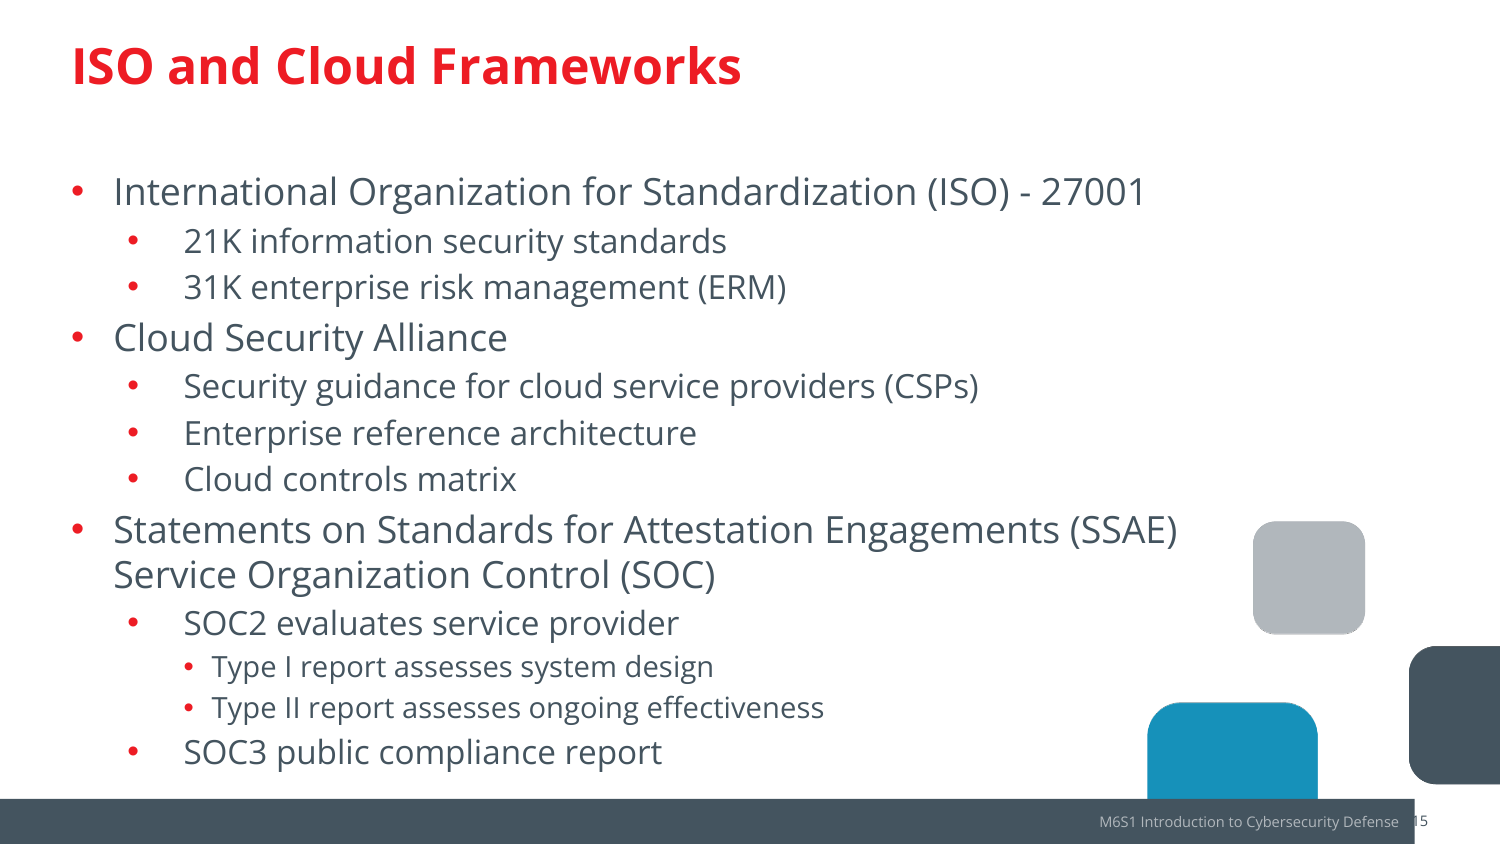

# ISO and Cloud Frameworks
International Organization for Standardization (ISO) - 27001
21K information security standards
31K enterprise risk management (ERM)
Cloud Security Alliance
Security guidance for cloud service providers (CSPs)
Enterprise reference architecture
Cloud controls matrix
Statements on Standards for Attestation Engagements (SSAE) Service Organization Control (SOC)
SOC2 evaluates service provider
Type I report assesses system design
Type II report assesses ongoing effectiveness
SOC3 public compliance report

M6S1 Introduction to Cybersecurity Defense
CompTIA Security+ Lesson 1 | Copyright © 2020 CompTIA Properties, LLC. All Rights Reserved.  |  CompTIA.org
15